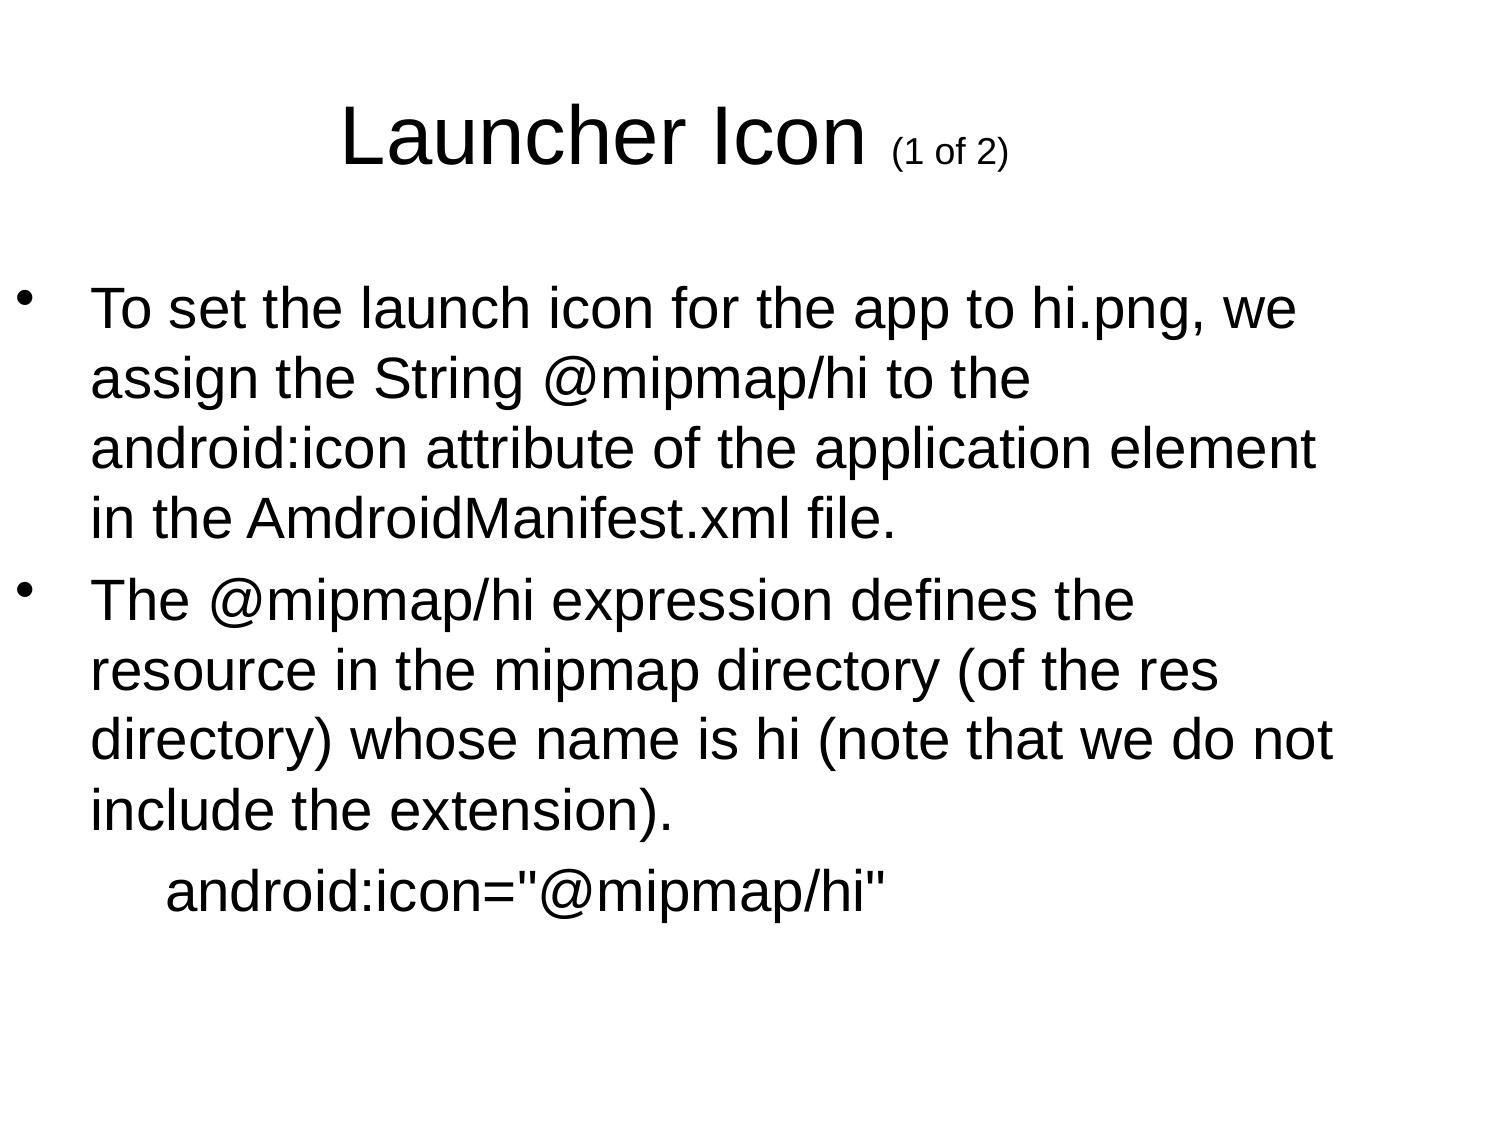

Launcher Icon (1 of 2)
To set the launch icon for the app to hi.png, we assign the String @mipmap/hi to the android:icon attribute of the application element in the AmdroidManifest.xml file.
The @mipmap/hi expression defines the resource in the mipmap directory (of the res directory) whose name is hi (note that we do not include the extension).
	android:icon="@mipmap/hi"